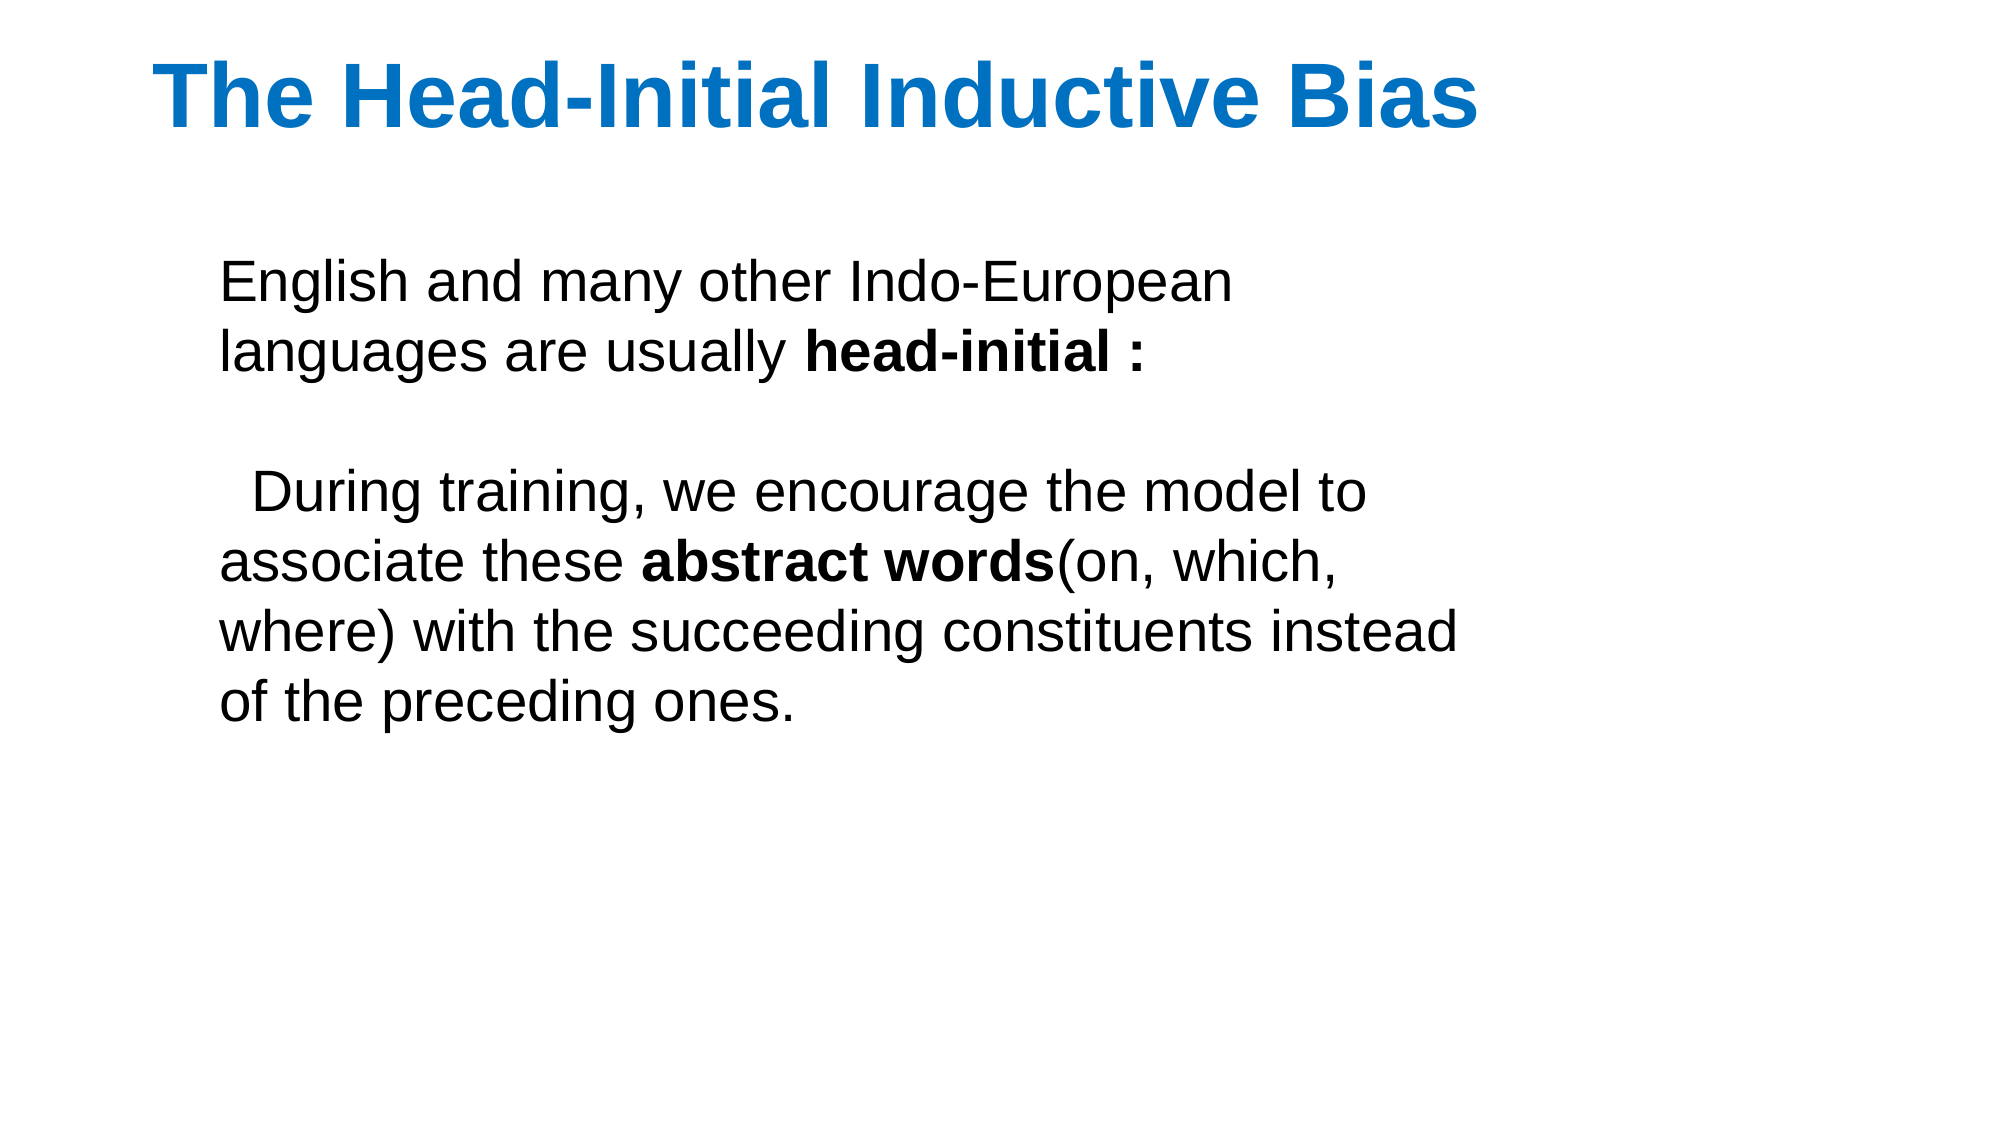

The Head-Initial Inductive Bias
English and many other Indo-European languages are usually head-initial :

  During training, we encourage the model to associate these abstract words(on, which, where) with the succeeding constituents instead of the preceding ones.